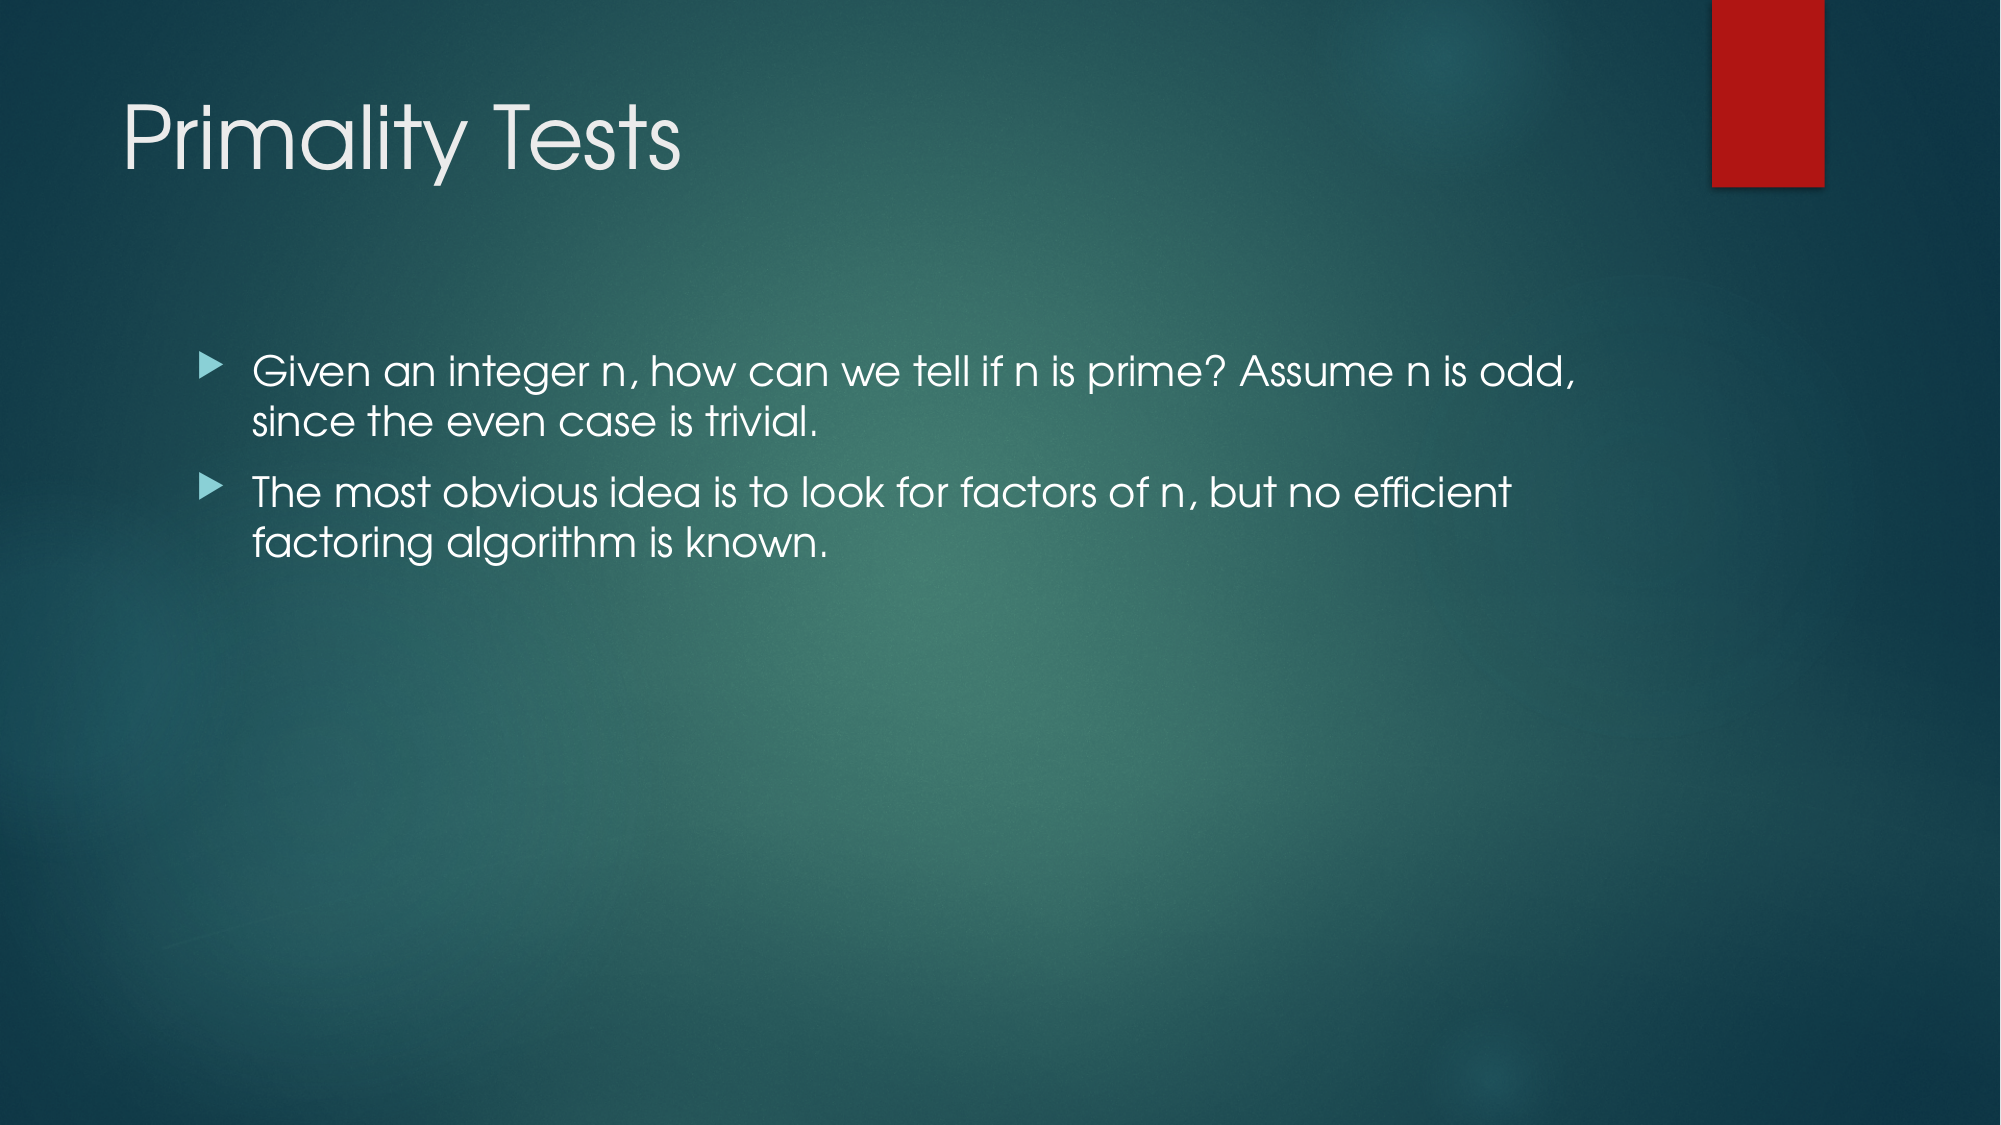

# Primality Tests
Given an integer n, how can we tell if n is prime? Assume n is odd, since the even case is trivial.
The most obvious idea is to look for factors of n, but no efficient factoring algorithm is known.